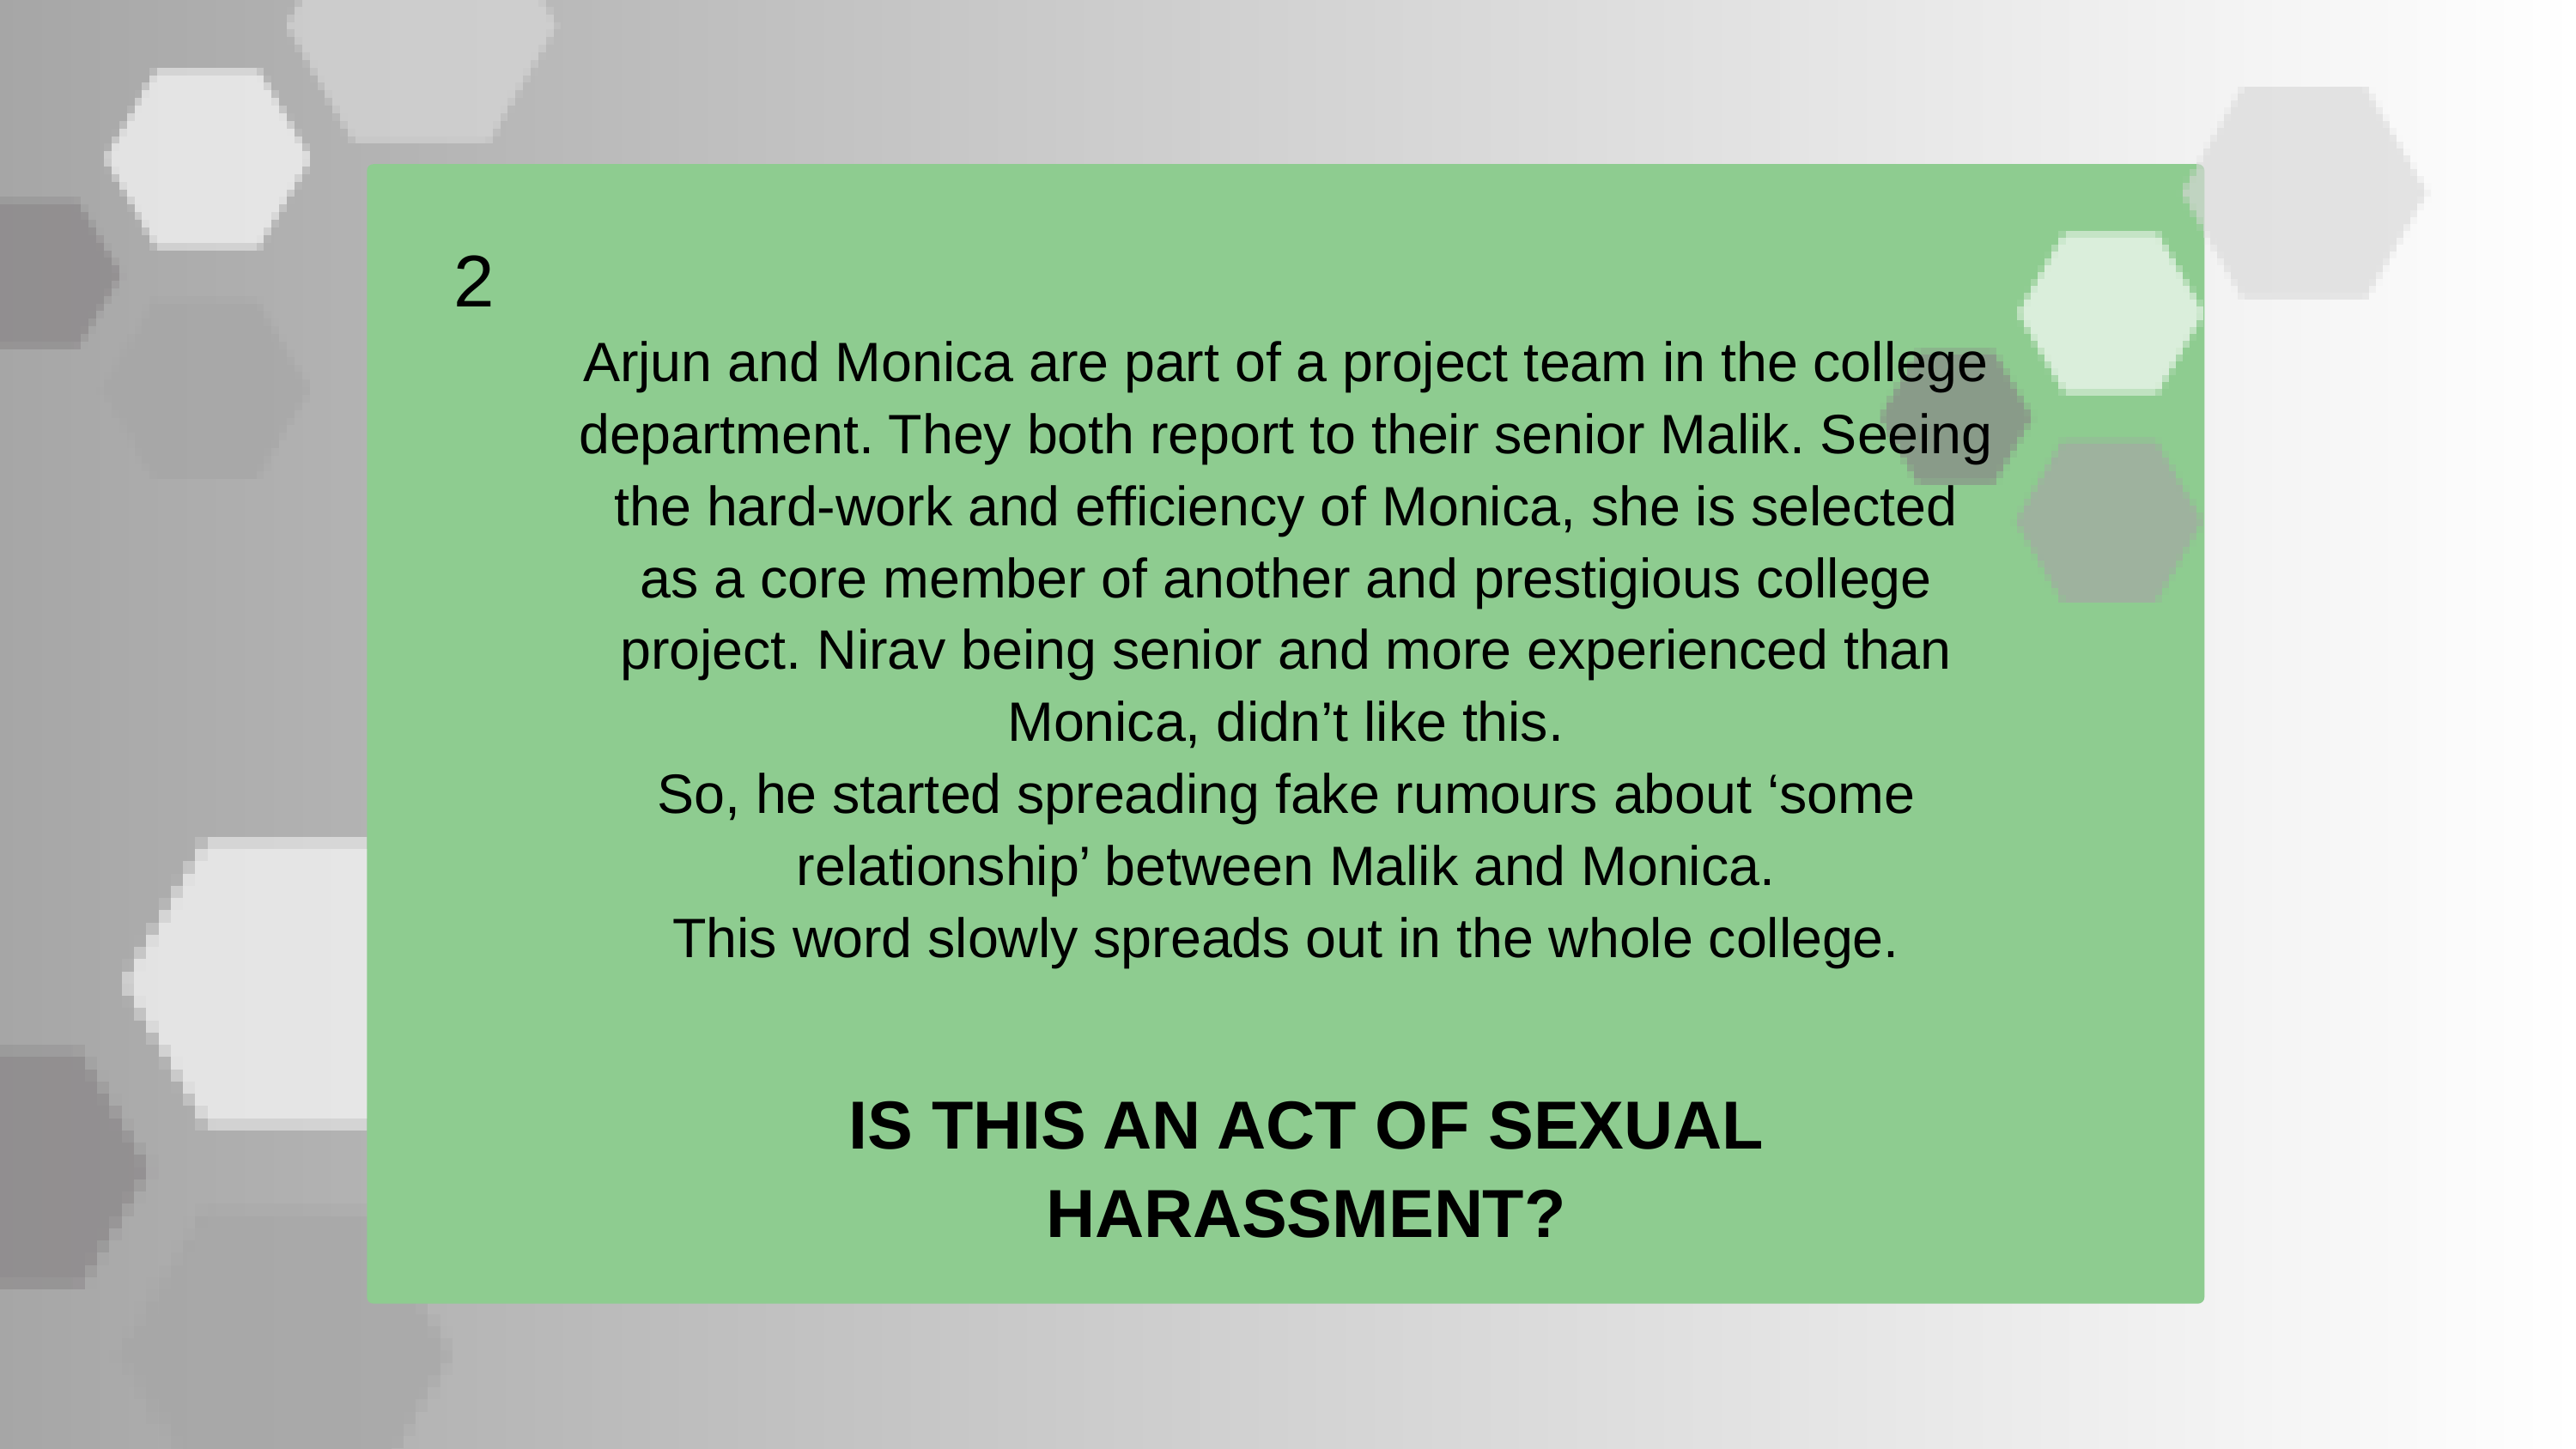

2
Arjun and Monica are part of a project team in the college department. They both report to their senior Malik. Seeing the hard-work and efficiency of Monica, she is selected as a core member of another and prestigious college project. Nirav being senior and more experienced than Monica, didn’t like this.
So, he started spreading fake rumours about ‘some relationship’ between Malik and Monica.
This word slowly spreads out in the whole college.

IS THIS AN ACT OF SEXUAL HARASSMENT?